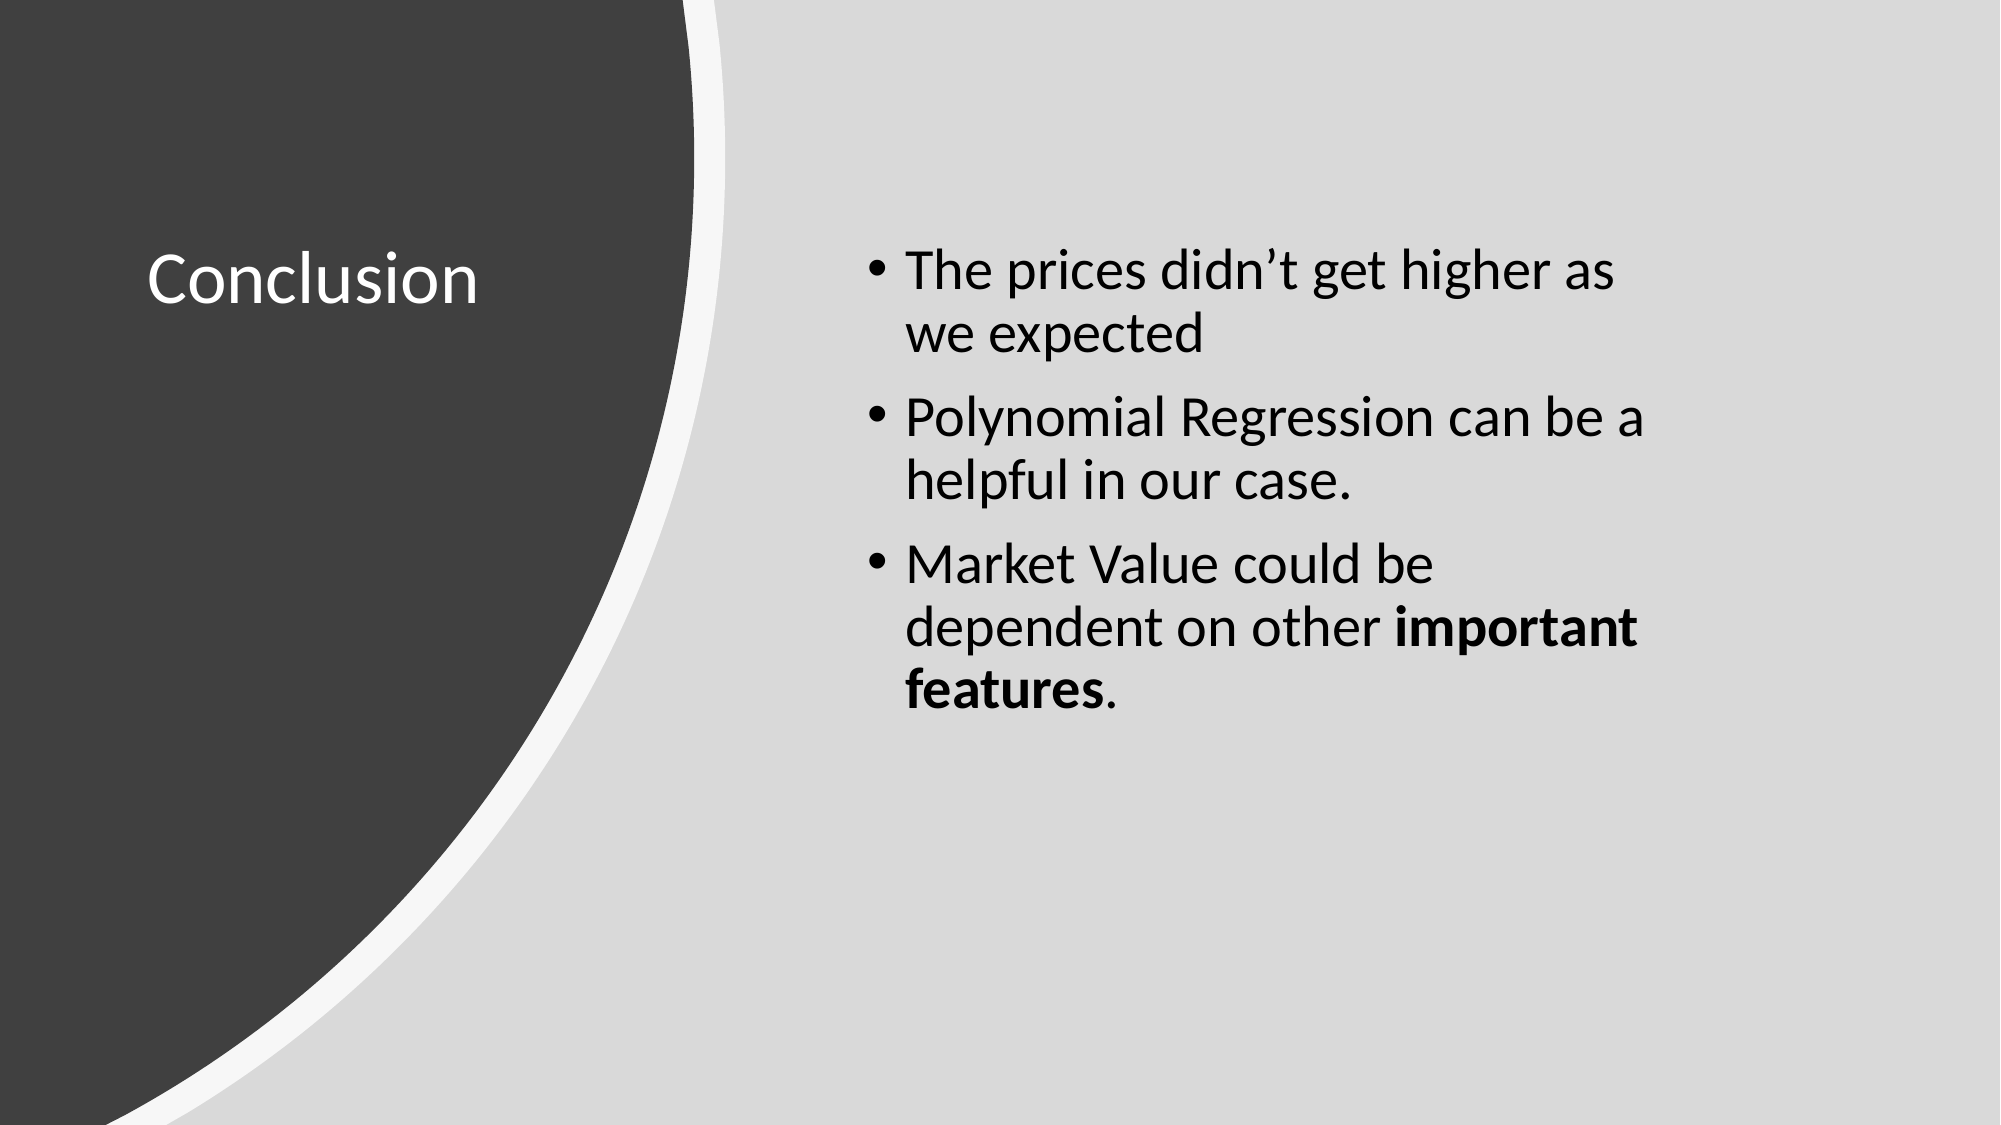

# Conclusion
The prices didn’t get higher as we expected
Polynomial Regression can be a helpful in our case.
Market Value could be  dependent on other important features.